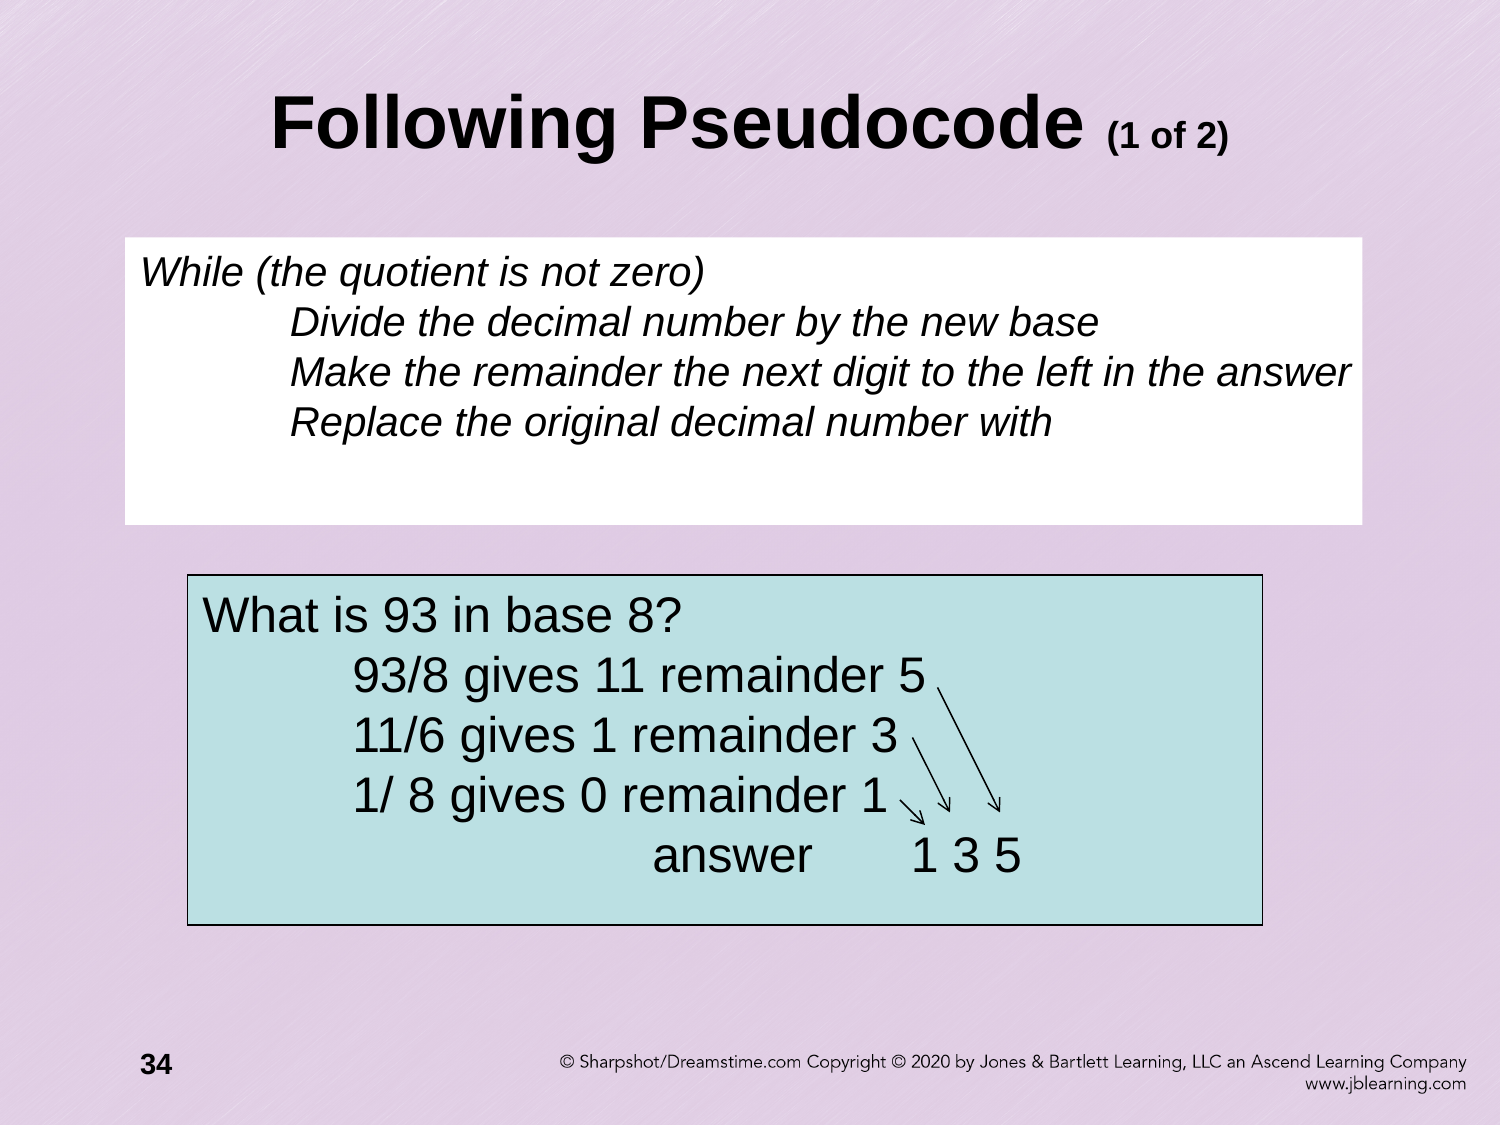

# Following Pseudocode (1 of 2)
While (the quotient is not zero)
	Divide the decimal number by the new base
	Make the remainder the next digit to the left in the answer
	Replace the original decimal number with
What is 93 in base 8?
	93/8 gives 11 remainder 5
	11/6 gives 1 remainder 3
	1/ 8 gives 0 remainder 1
			answer       1 3 5

34